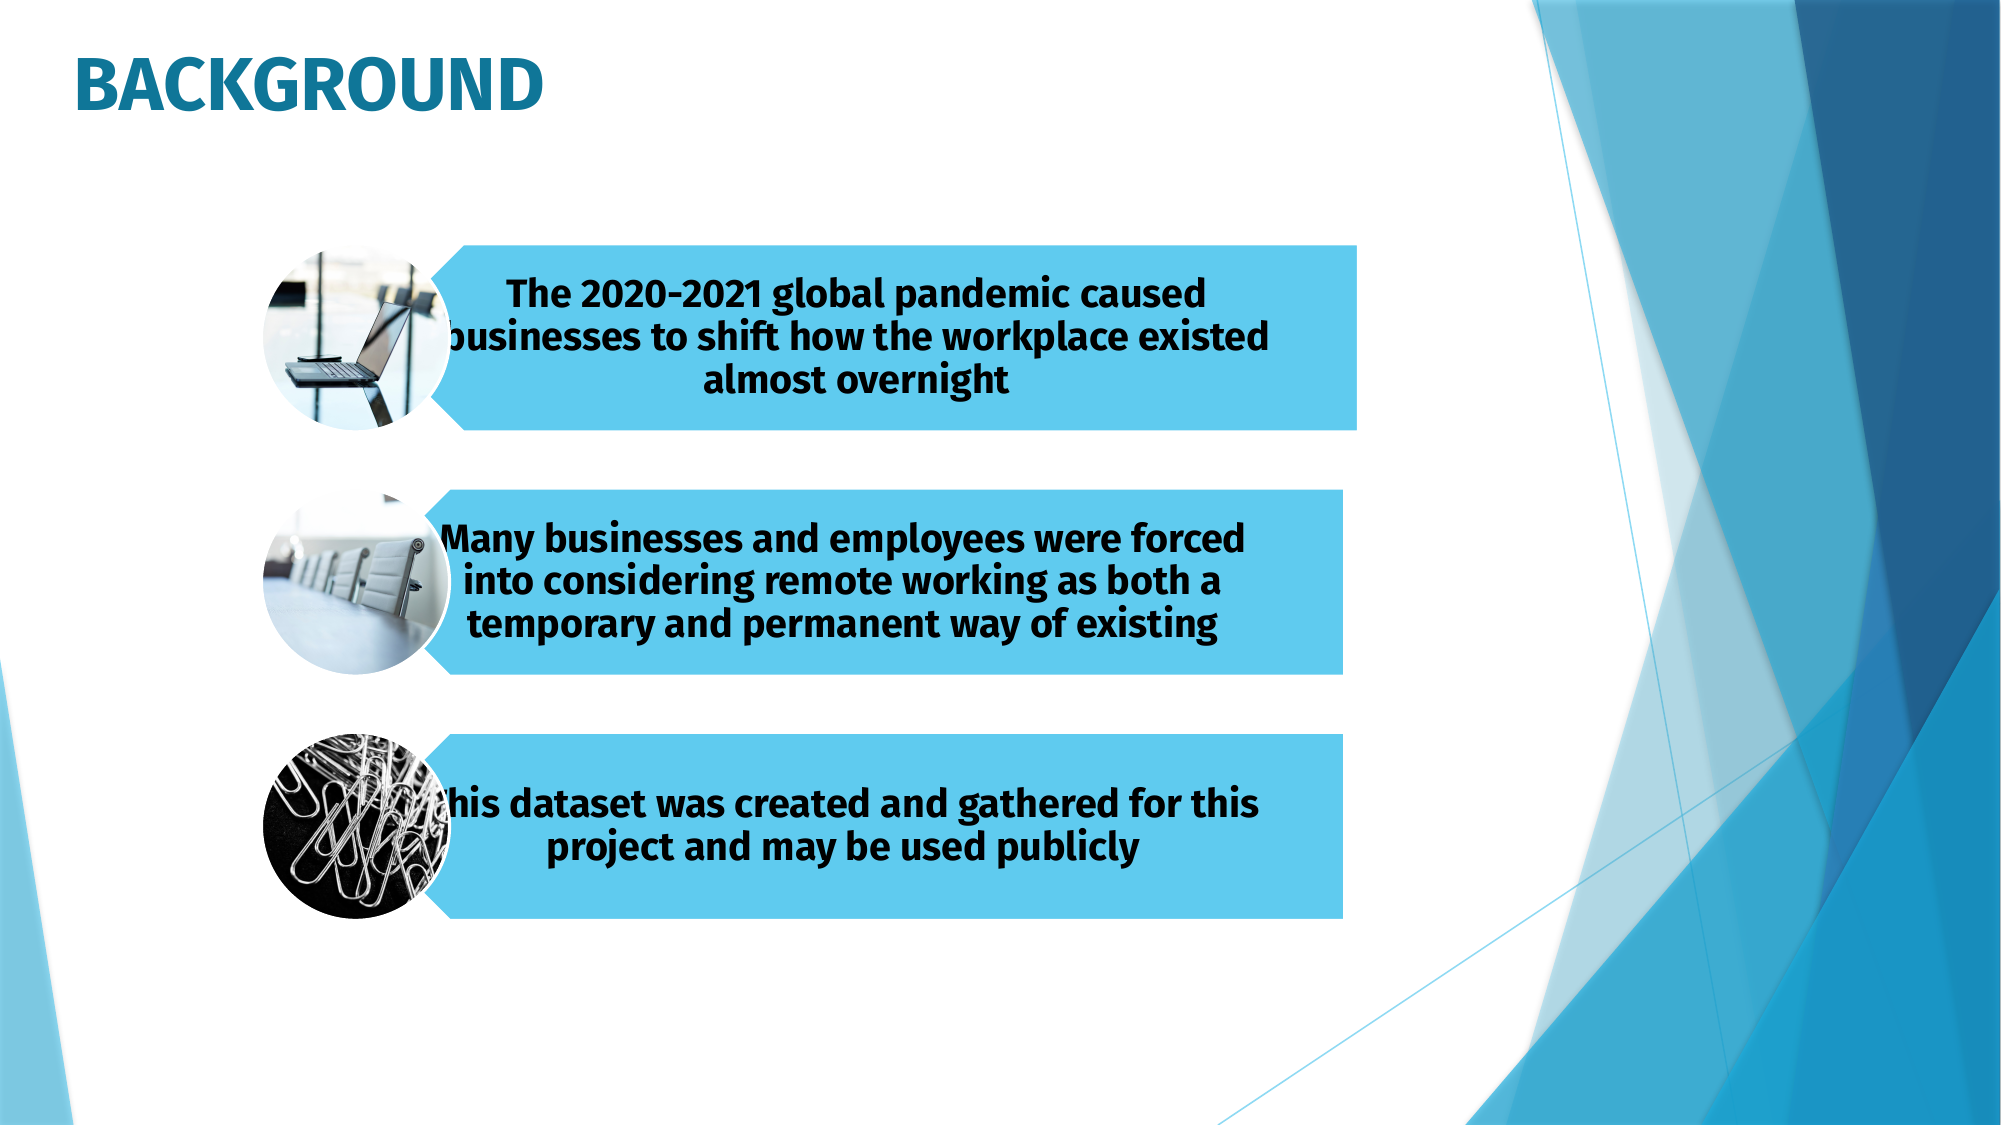

BACKGROUND
The 2020-2021 global pandemic caused businesses to shift how the workplace existed almost overnight
Many businesses and employees were forced into considering remote working as both a temporary and permanent way of existing
This dataset was created and gathered for this project and may be used publicly